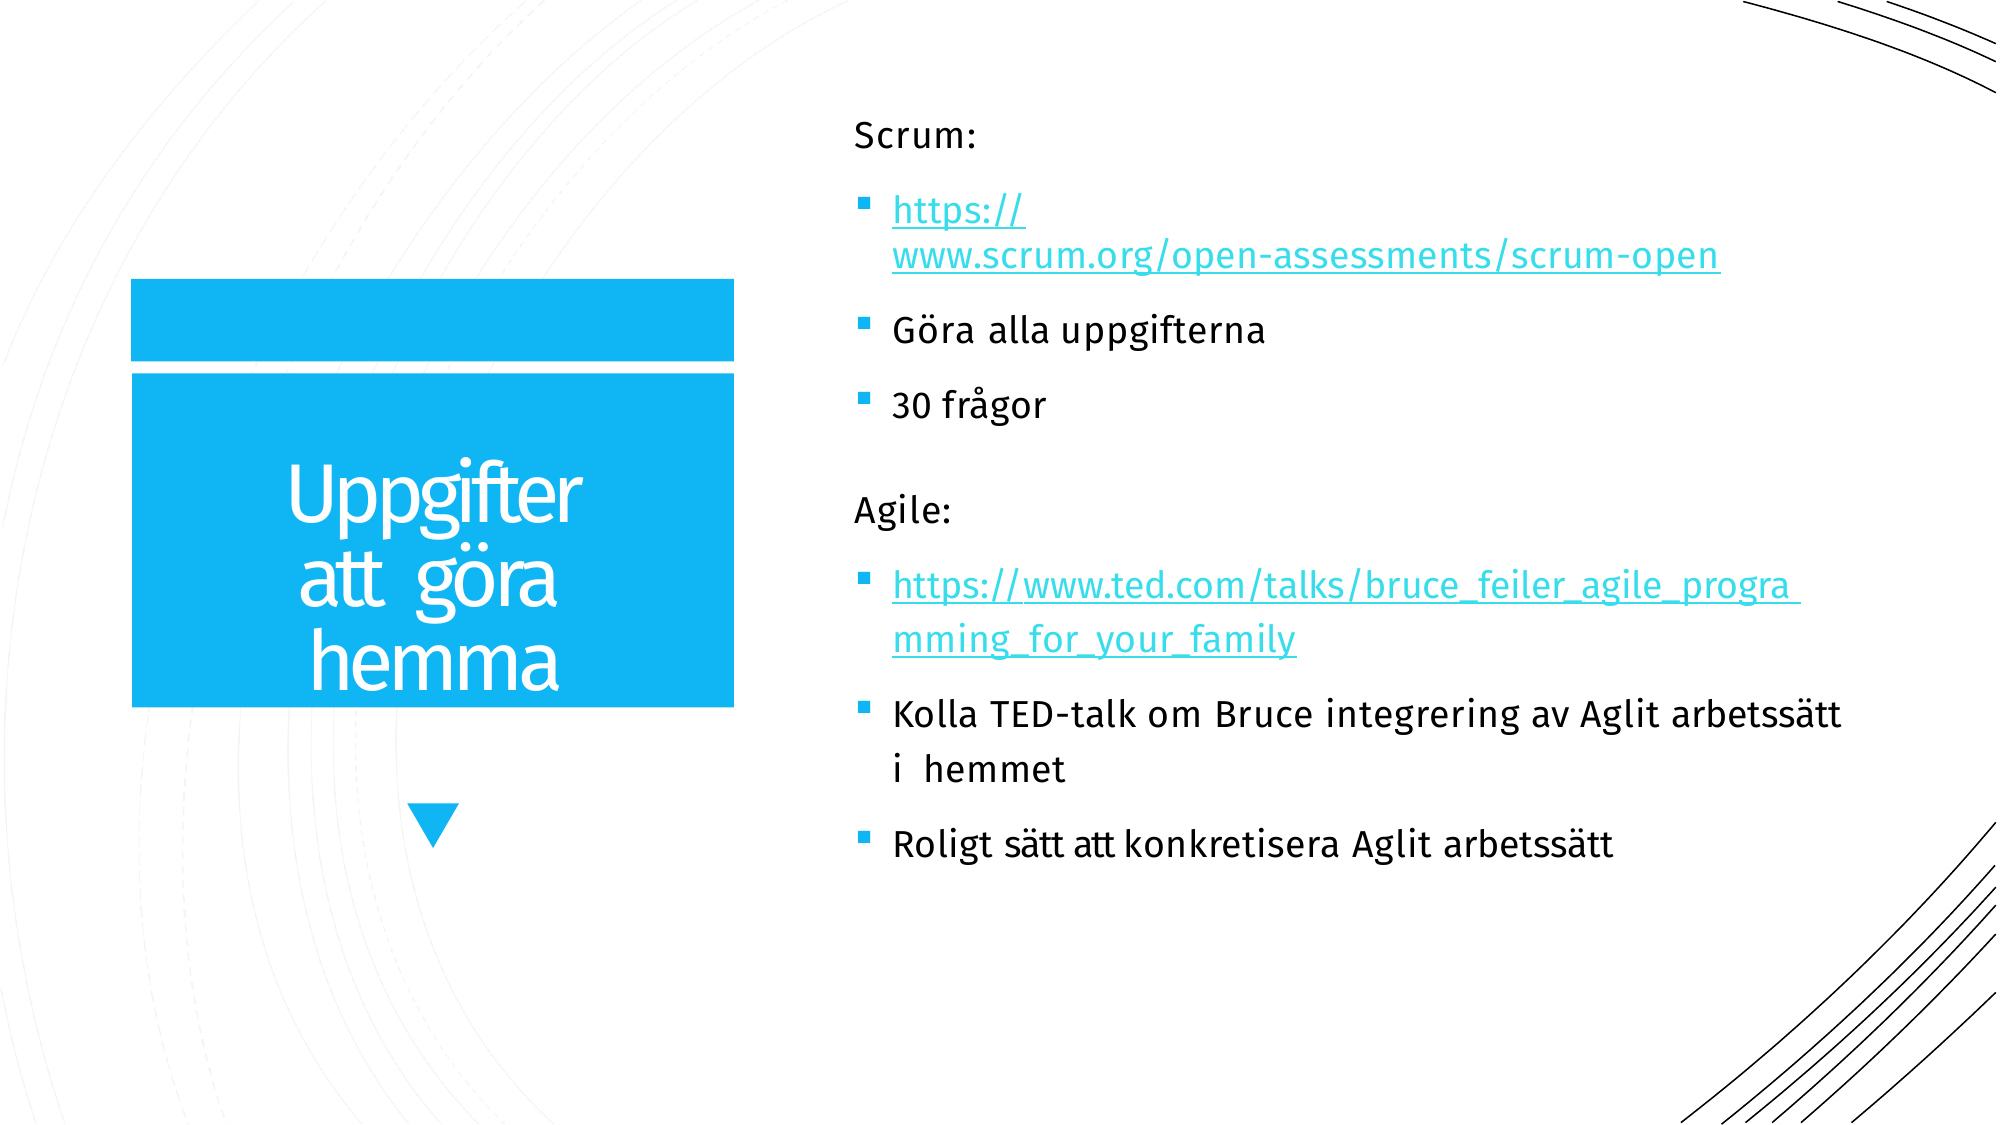

# Scrum:
https://www.scrum.org/open-assessments/scrum-open
Göra alla uppgifterna
30 frågor

Uppgifter att  göra  hemma
Agile:
https://www.ted.com/talks/bruce_feiler_agile_progra  mming_for_your_family
Kolla TED-talk om Bruce integrering av Aglit arbetssätt i  hemmet
Roligt sätt att konkretisera Aglit arbetssätt